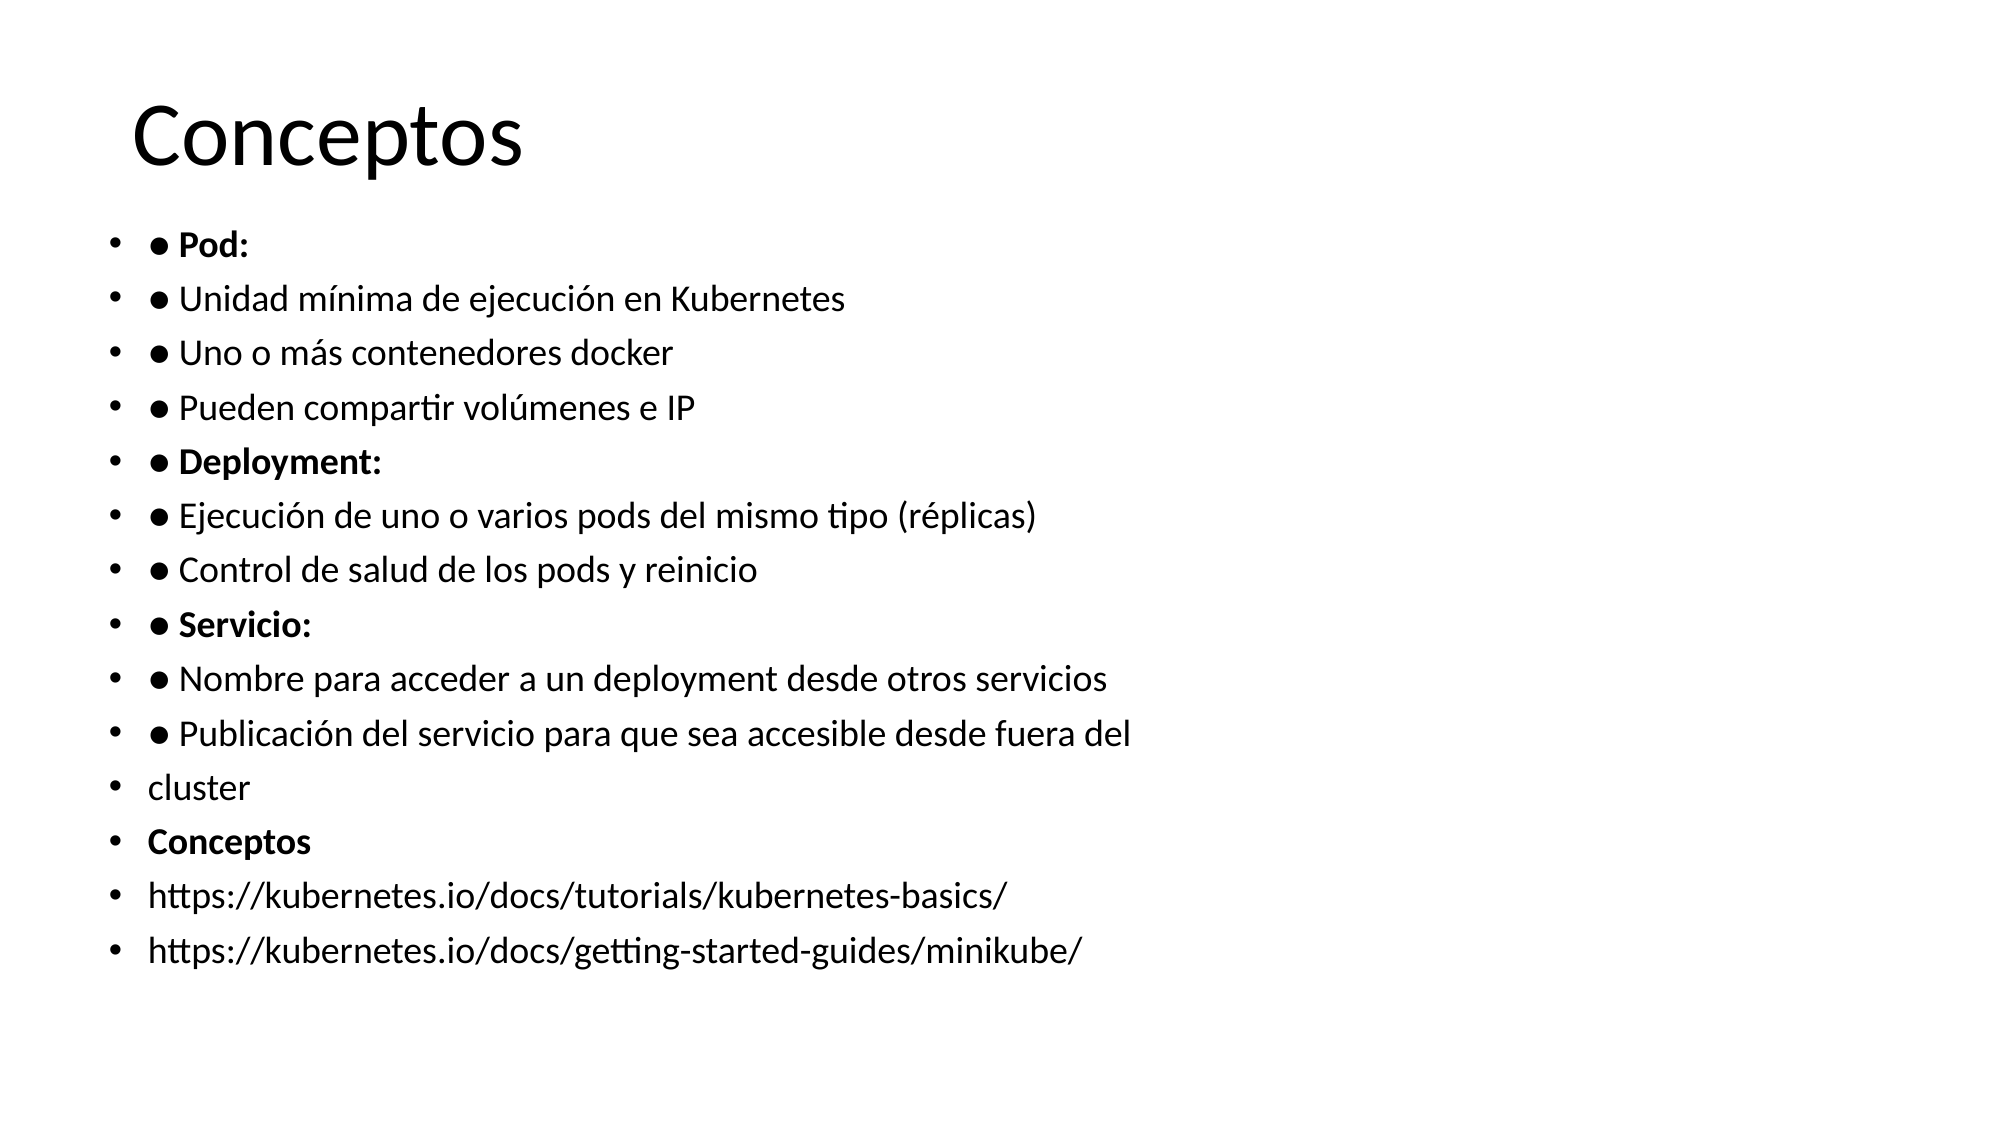

# Conceptos
● Pod:
● Unidad mínima de ejecución en Kubernetes
● Uno o más contenedores docker
● Pueden compartir volúmenes e IP
● Deployment:
● Ejecución de uno o varios pods del mismo tipo (réplicas)
● Control de salud de los pods y reinicio
● Servicio:
● Nombre para acceder a un deployment desde otros servicios
● Publicación del servicio para que sea accesible desde fuera del
cluster
Conceptos
https://kubernetes.io/docs/tutorials/kubernetes-basics/
https://kubernetes.io/docs/getting-started-guides/minikube/